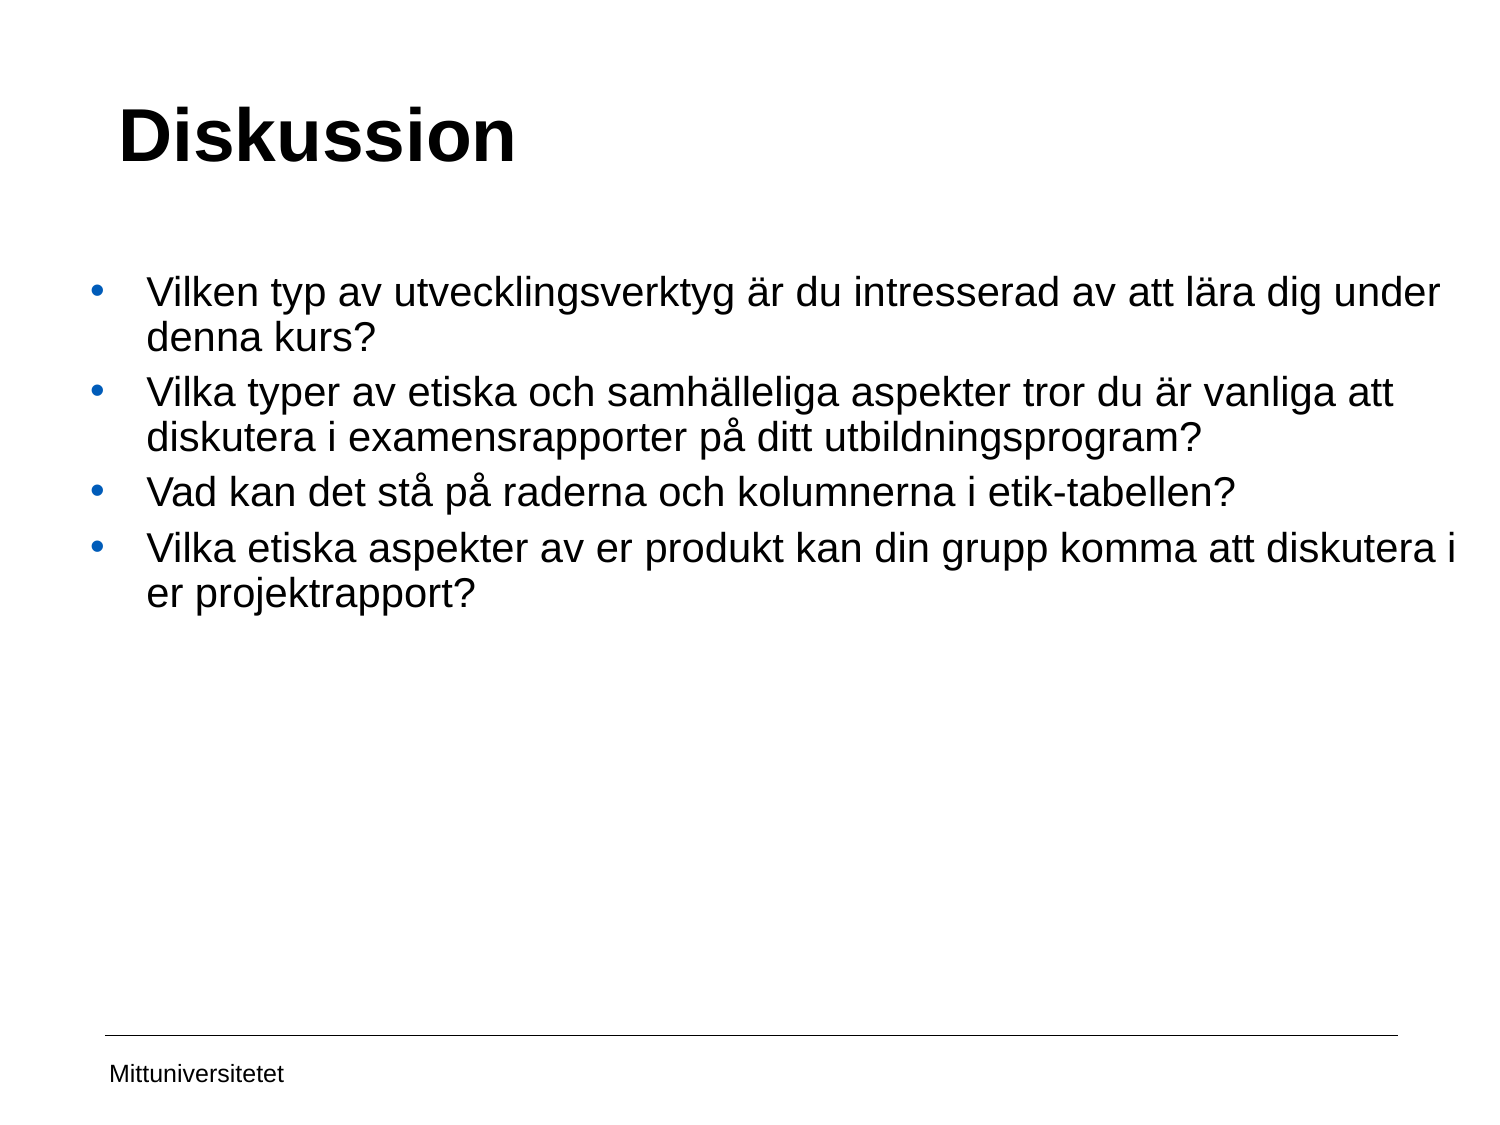

# Diskussion
Vilken typ av utvecklingsverktyg är du intresserad av att lära dig under denna kurs?
Vilka typer av etiska och samhälleliga aspekter tror du är vanliga att diskutera i examensrapporter på ditt utbildningsprogram?
Vad kan det stå på raderna och kolumnerna i etik-tabellen?
Vilka etiska aspekter av er produkt kan din grupp komma att diskutera i er projektrapport?